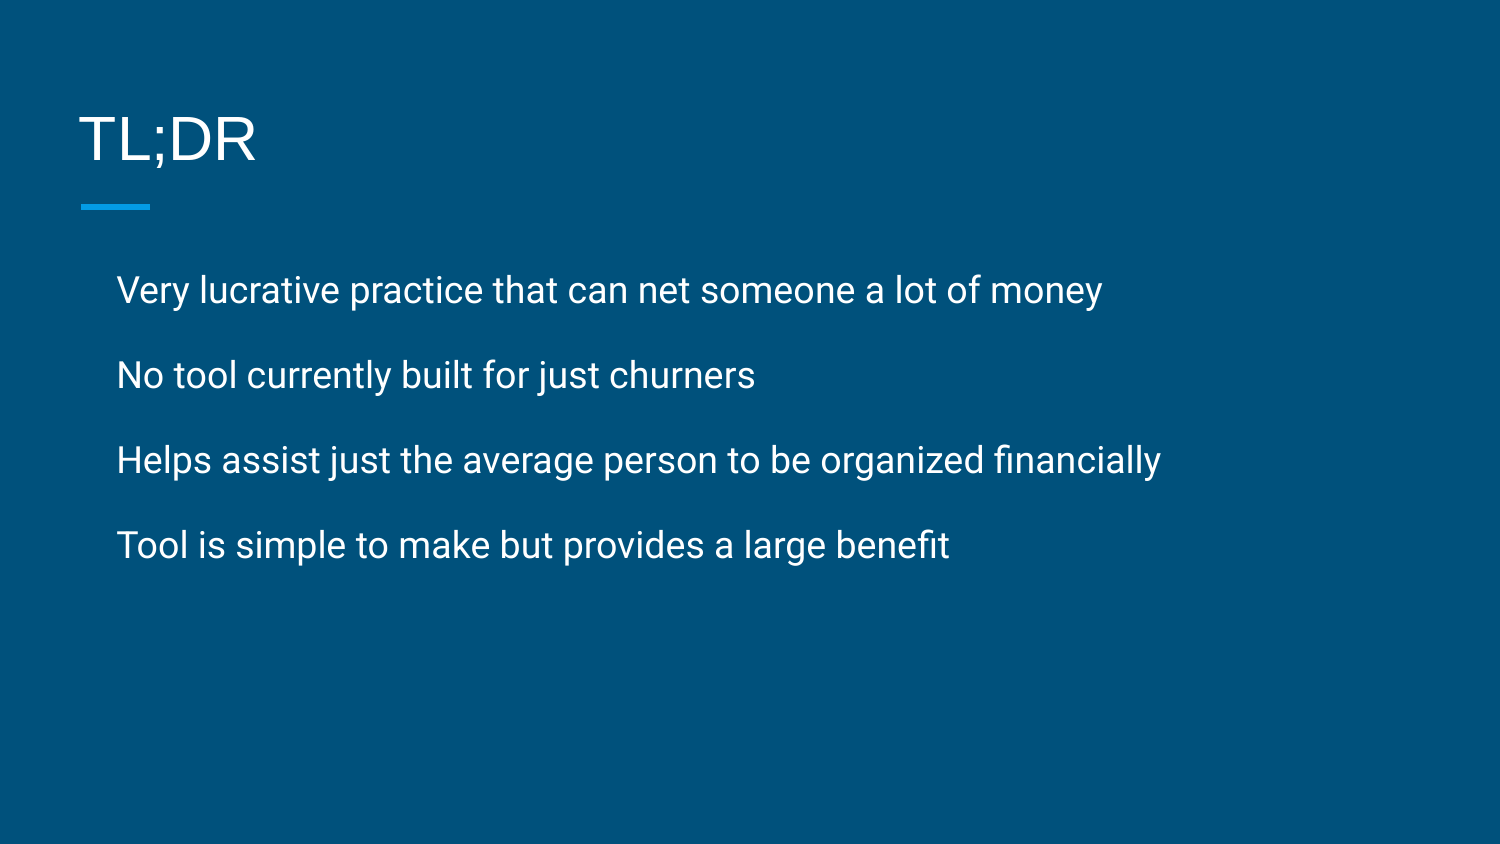

# TL;DR
Very lucrative practice that can net someone a lot of money
No tool currently built for just churners
Helps assist just the average person to be organized financially
Tool is simple to make but provides a large benefit